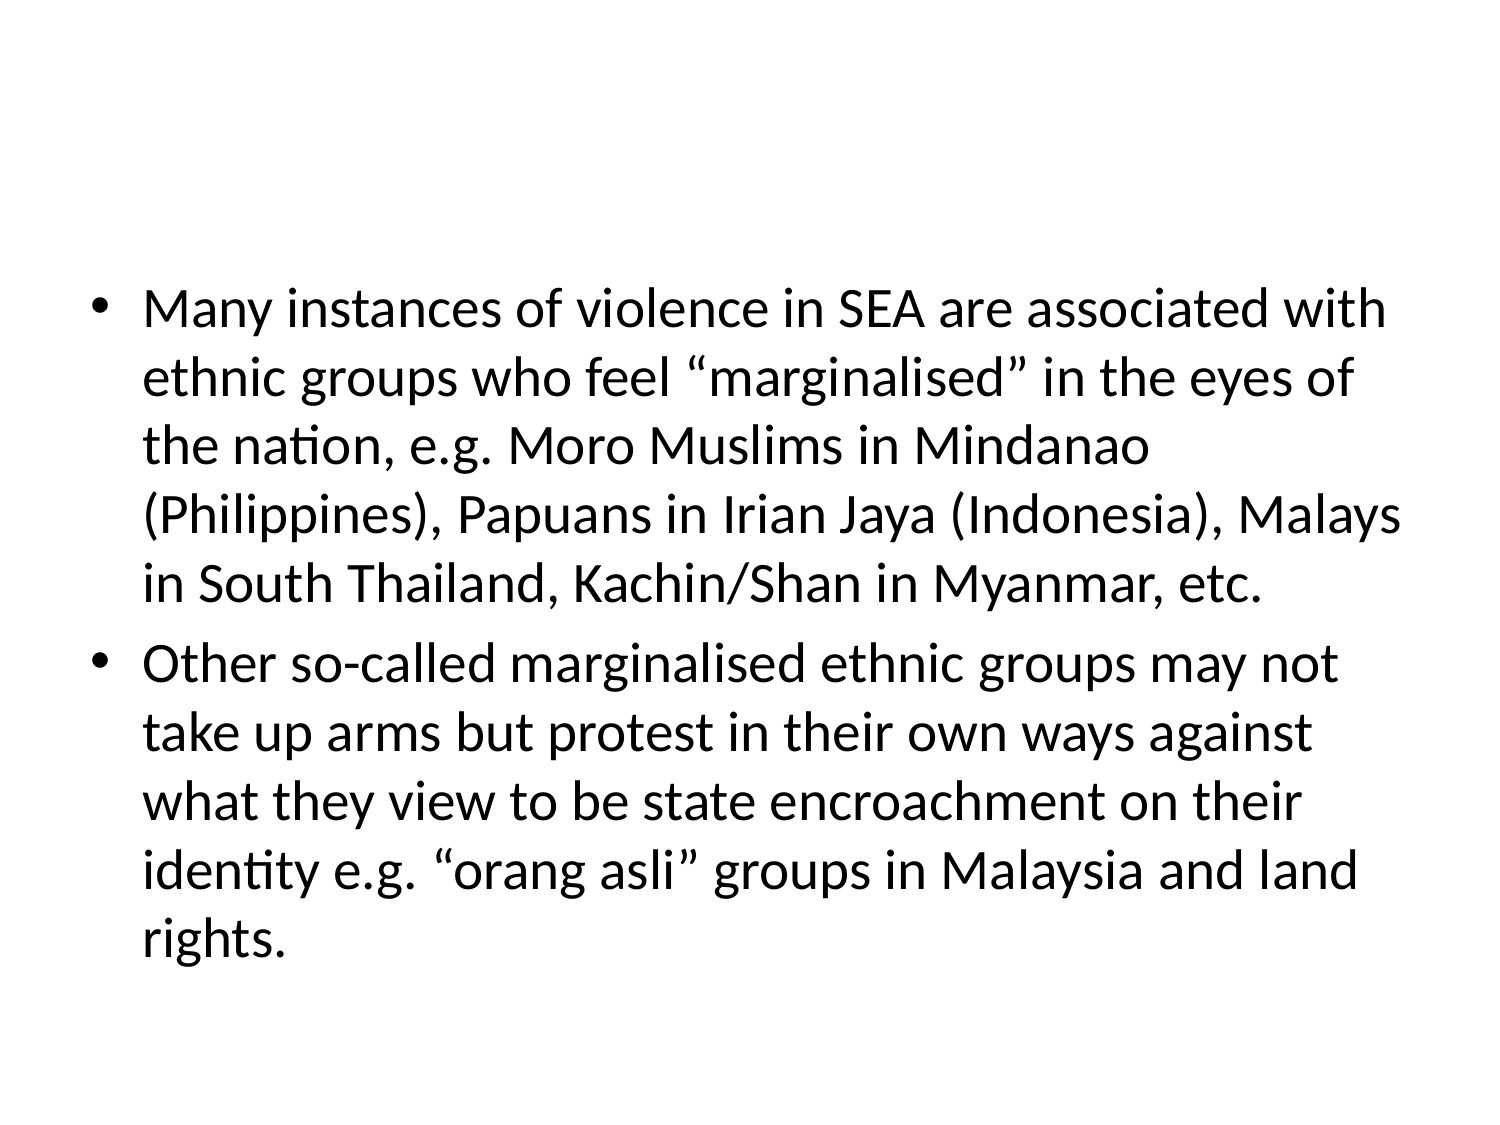

#
Many instances of violence in SEA are associated with ethnic groups who feel “marginalised” in the eyes of the nation, e.g. Moro Muslims in Mindanao (Philippines), Papuans in Irian Jaya (Indonesia), Malays in South Thailand, Kachin/Shan in Myanmar, etc.
Other so-called marginalised ethnic groups may not take up arms but protest in their own ways against what they view to be state encroachment on their identity e.g. “orang asli” groups in Malaysia and land rights.